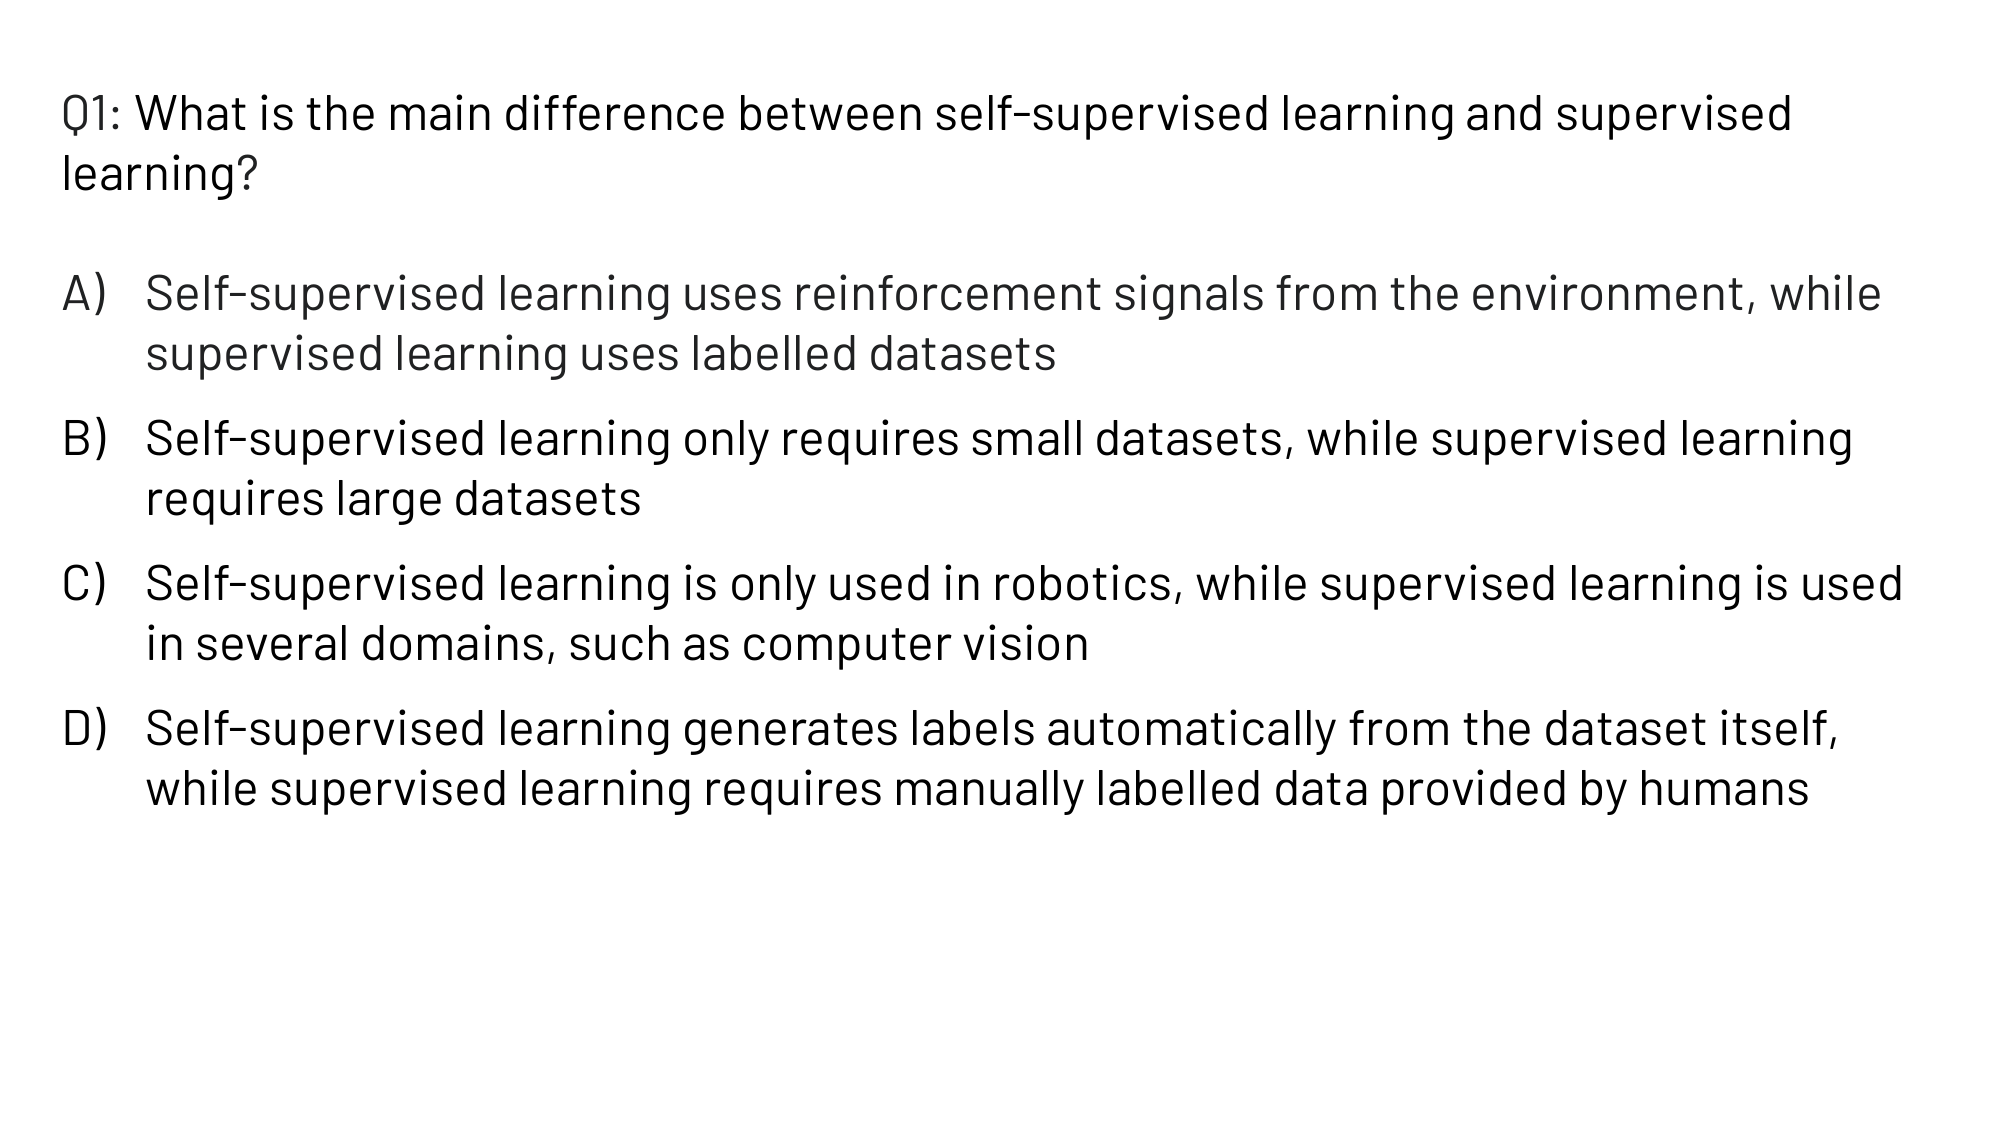

Q1: What is the main difference between self-supervised learning and supervised learning?

Self-supervised learning uses reinforcement signals from the environment, while supervised learning uses labelled datasets
Self-supervised learning only requires small datasets, while supervised learning requires large datasets
Self-supervised learning is only used in robotics, while supervised learning is used in several domains, such as computer vision
Self-supervised learning generates labels automatically from the dataset itself, while supervised learning requires manually labelled data provided by humans